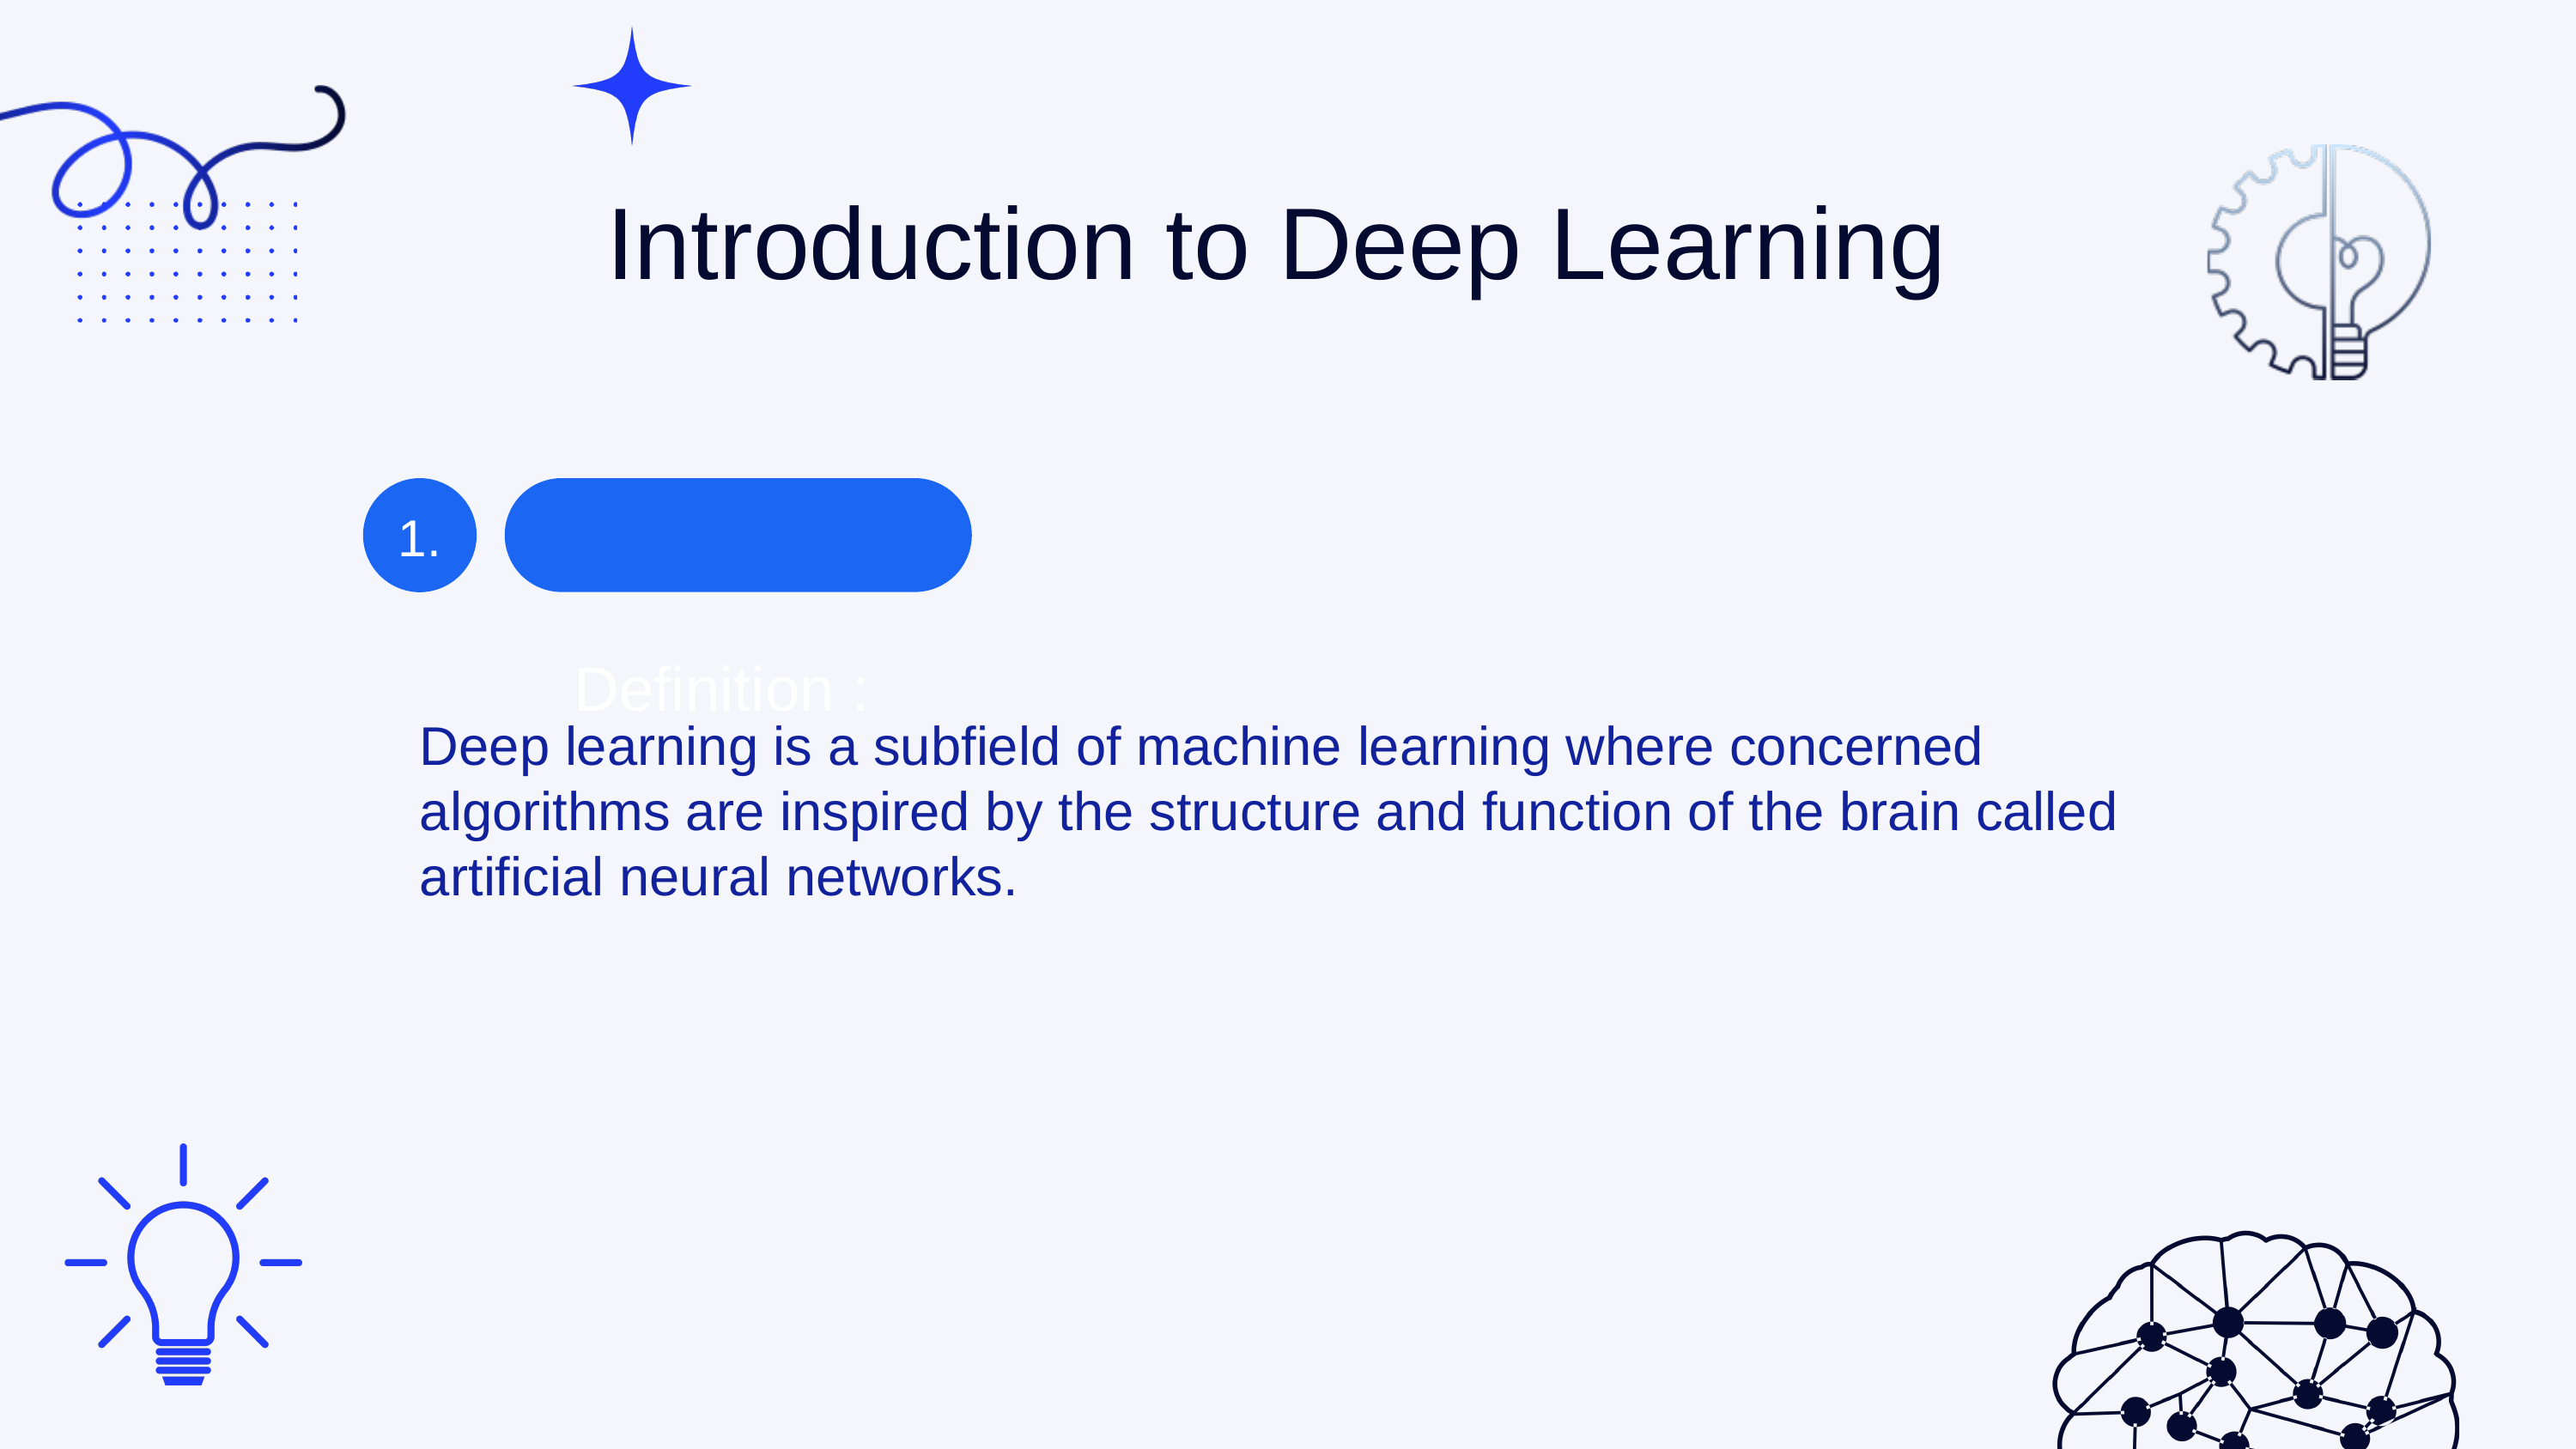

Introduction to Deep Learning

1.

Definition :
Deep learning is a subfield of machine learning where concerned algorithms are inspired by the structure and function of the brain called artificial neural networks.